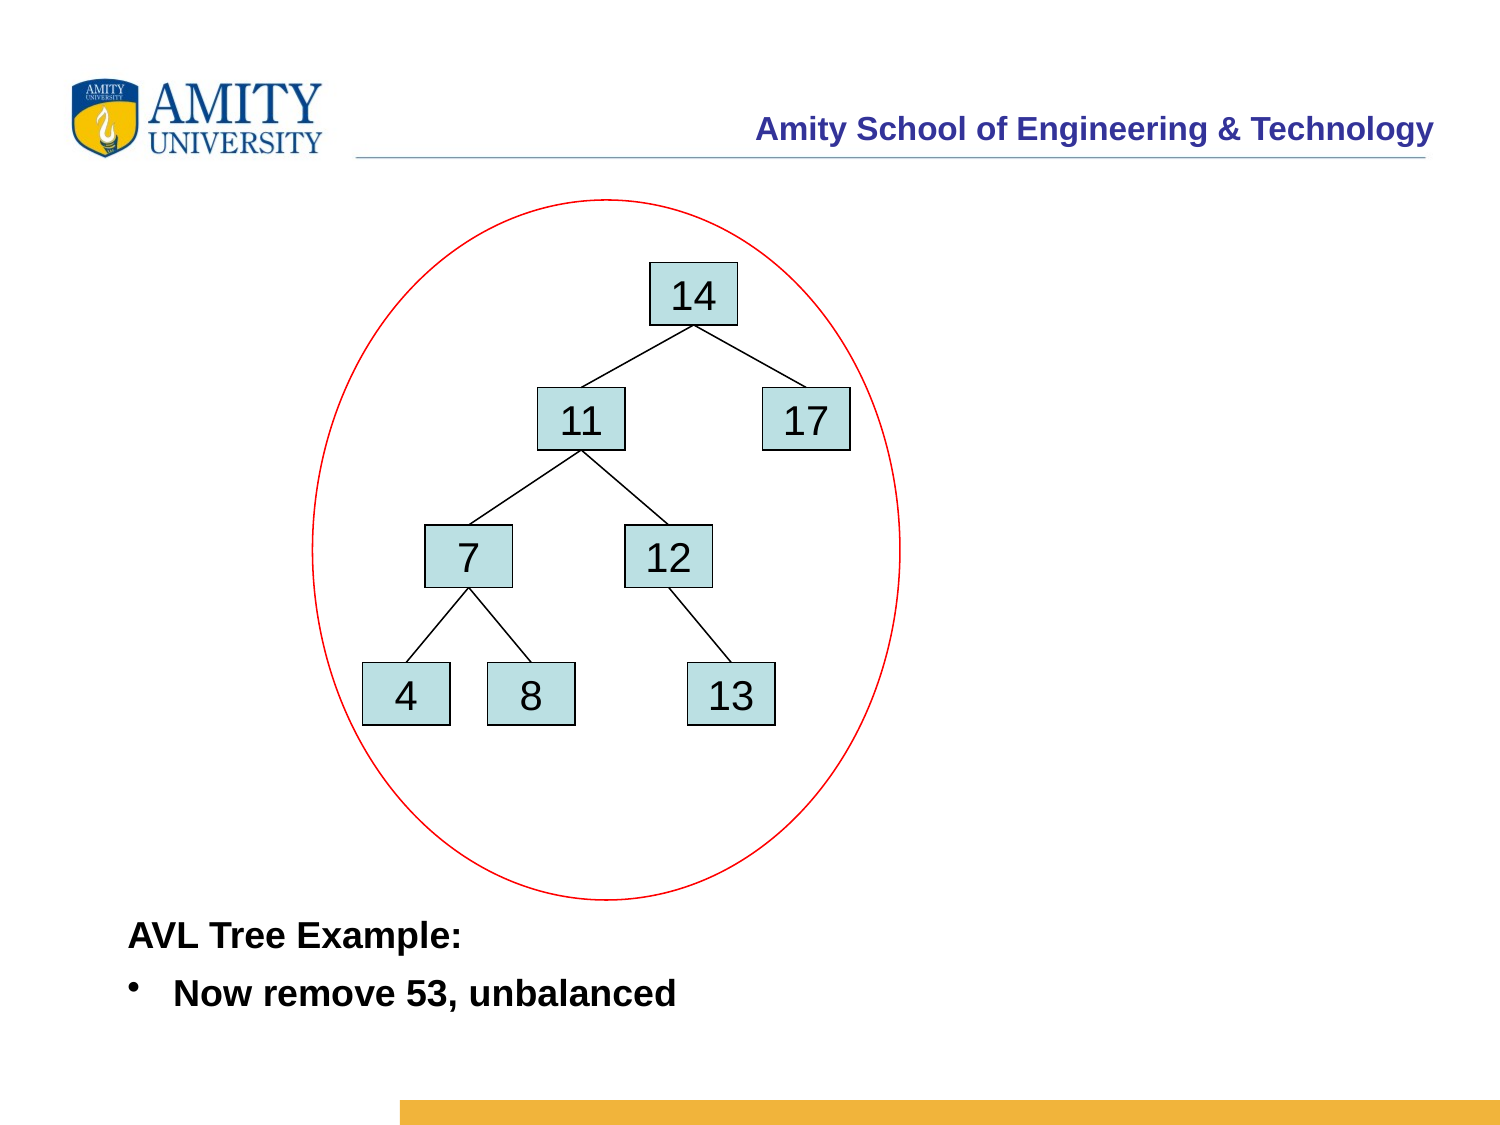

14
11
17
7
12
4
8
13
AVL Tree Example:
 Now remove 53, unbalanced